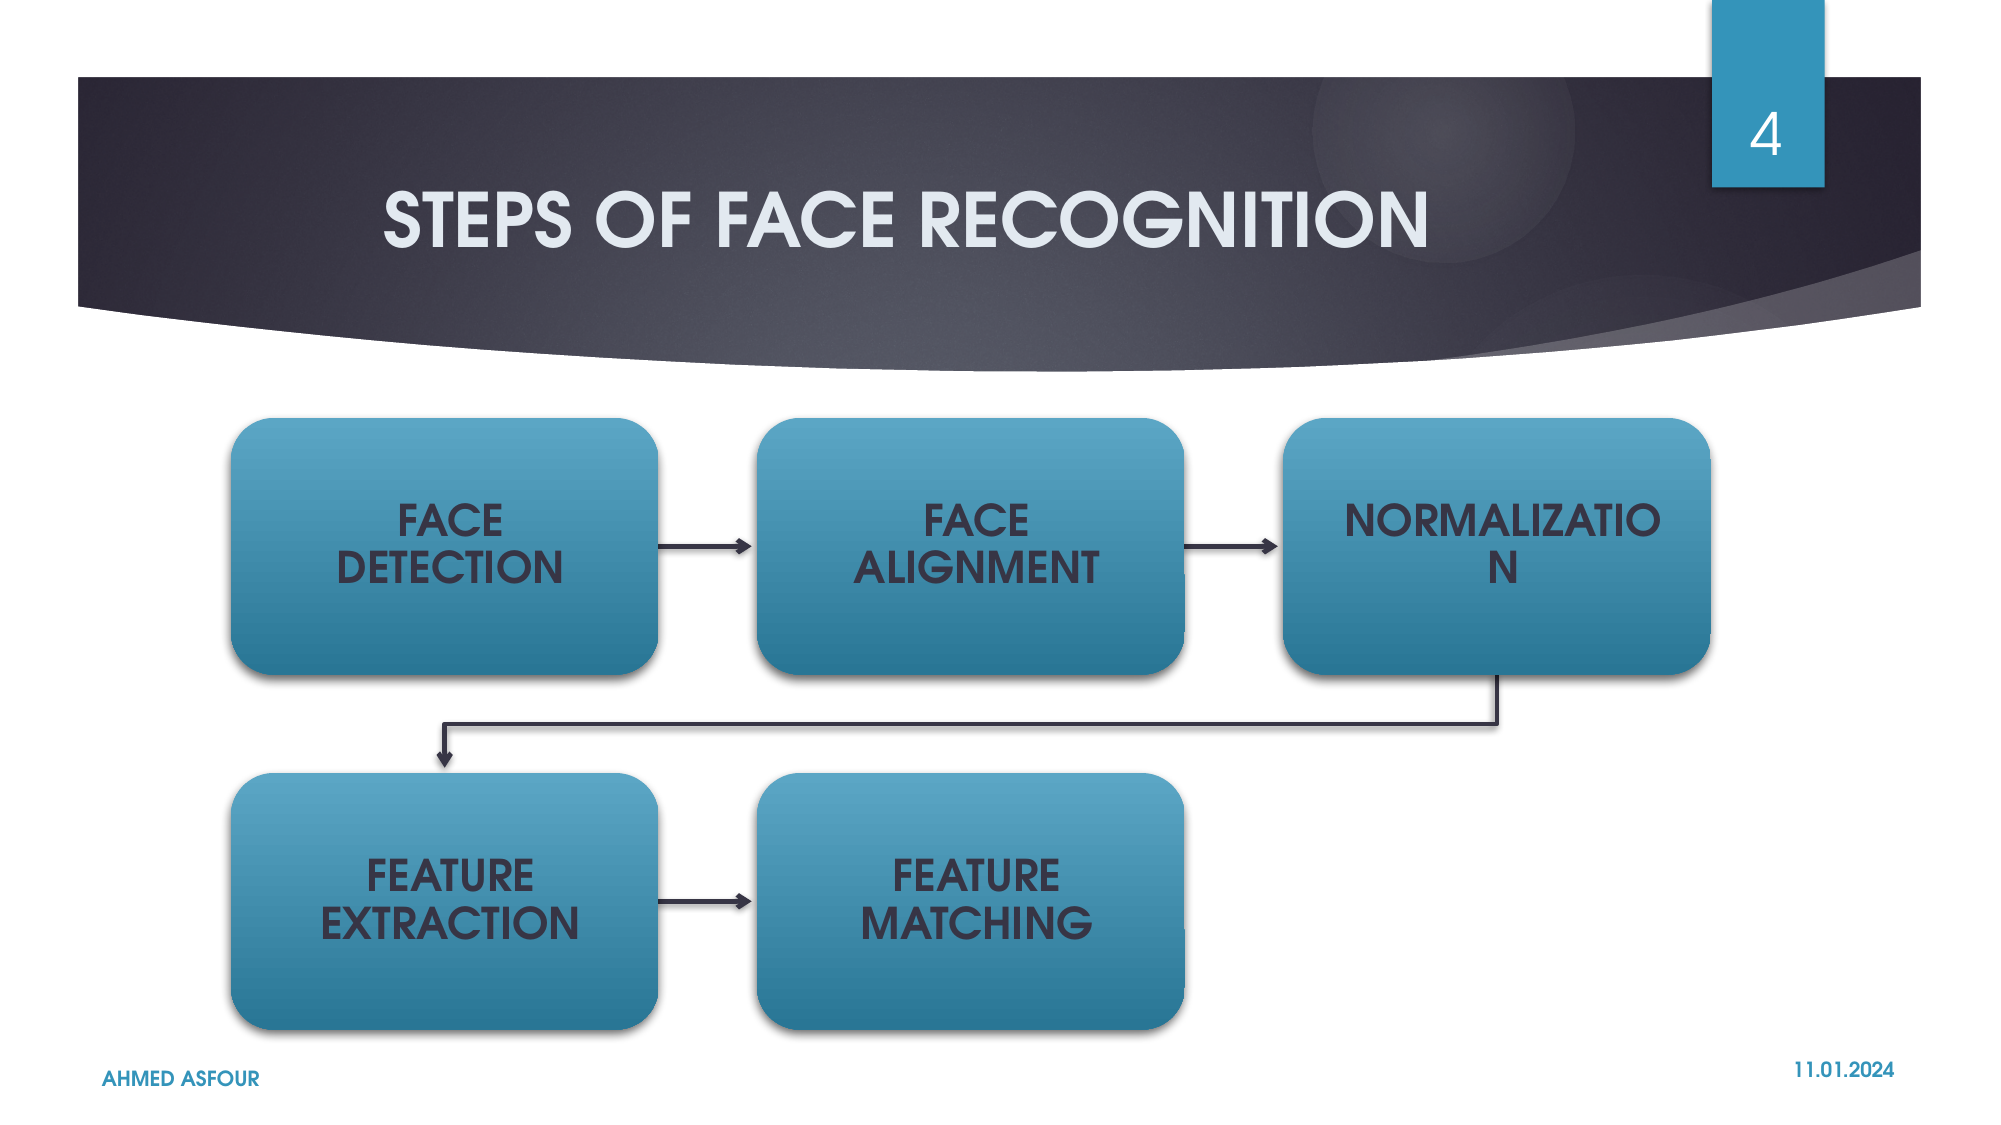

4
# STEPS OF FACE RECOGNITION

FACE DETECTION

FACE ALIGNMENT

NORMALIZATION

FEATURE EXTRACTION
FEATURE MATCHING
AHMED ASFOUR
11.01.2024